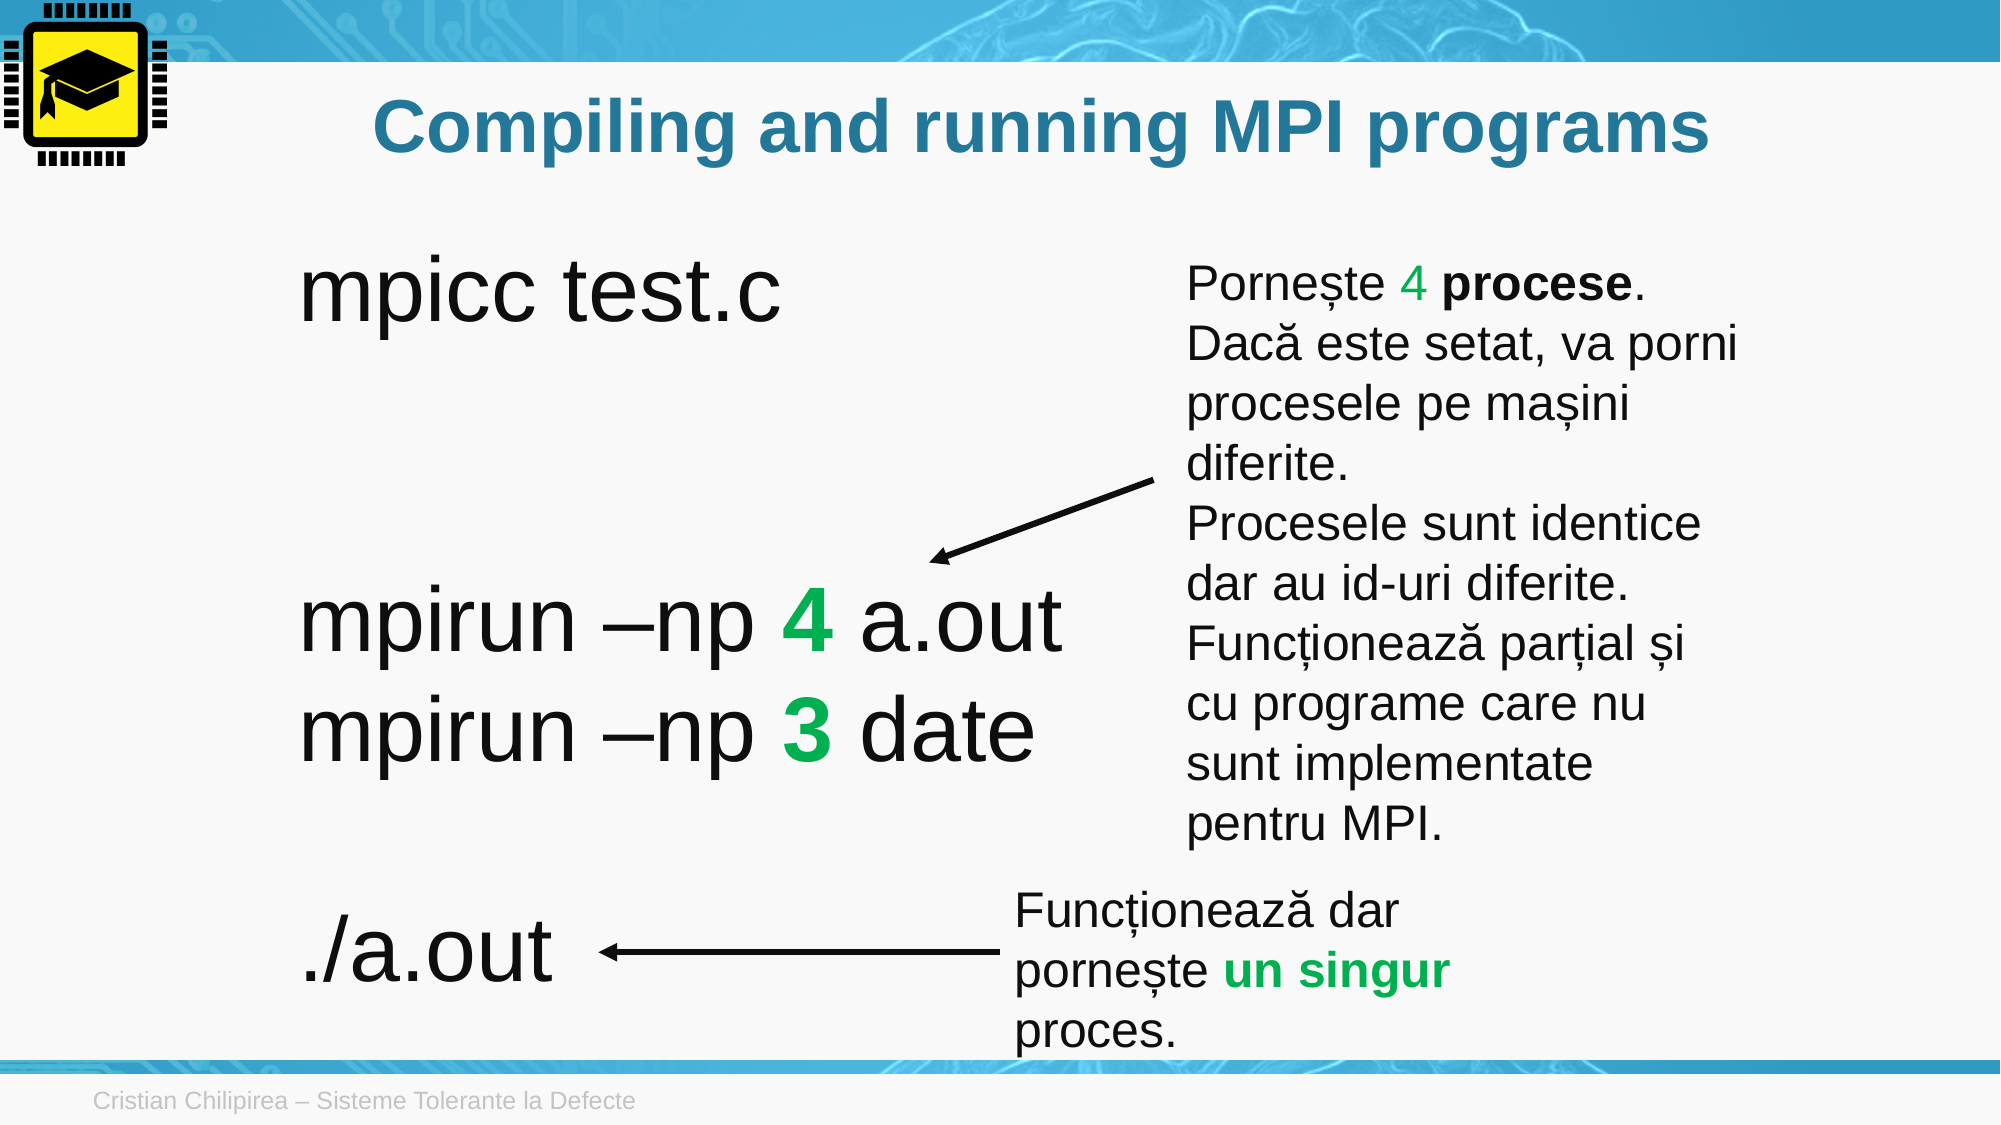

# Compiling and running MPI programs
mpicc test.c

mpirun –np 4 a.out
mpirun –np 3 date

./a.out
Pornește 4 procese.
Dacă este setat, va porni procesele pe mașini diferite.
Procesele sunt identice dar au id-uri diferite.
Funcționează parțial și cu programe care nu sunt implementate pentru MPI.
Funcționează dar pornește un singur proces.
Cristian Chilipirea – Sisteme Tolerante la Defecte